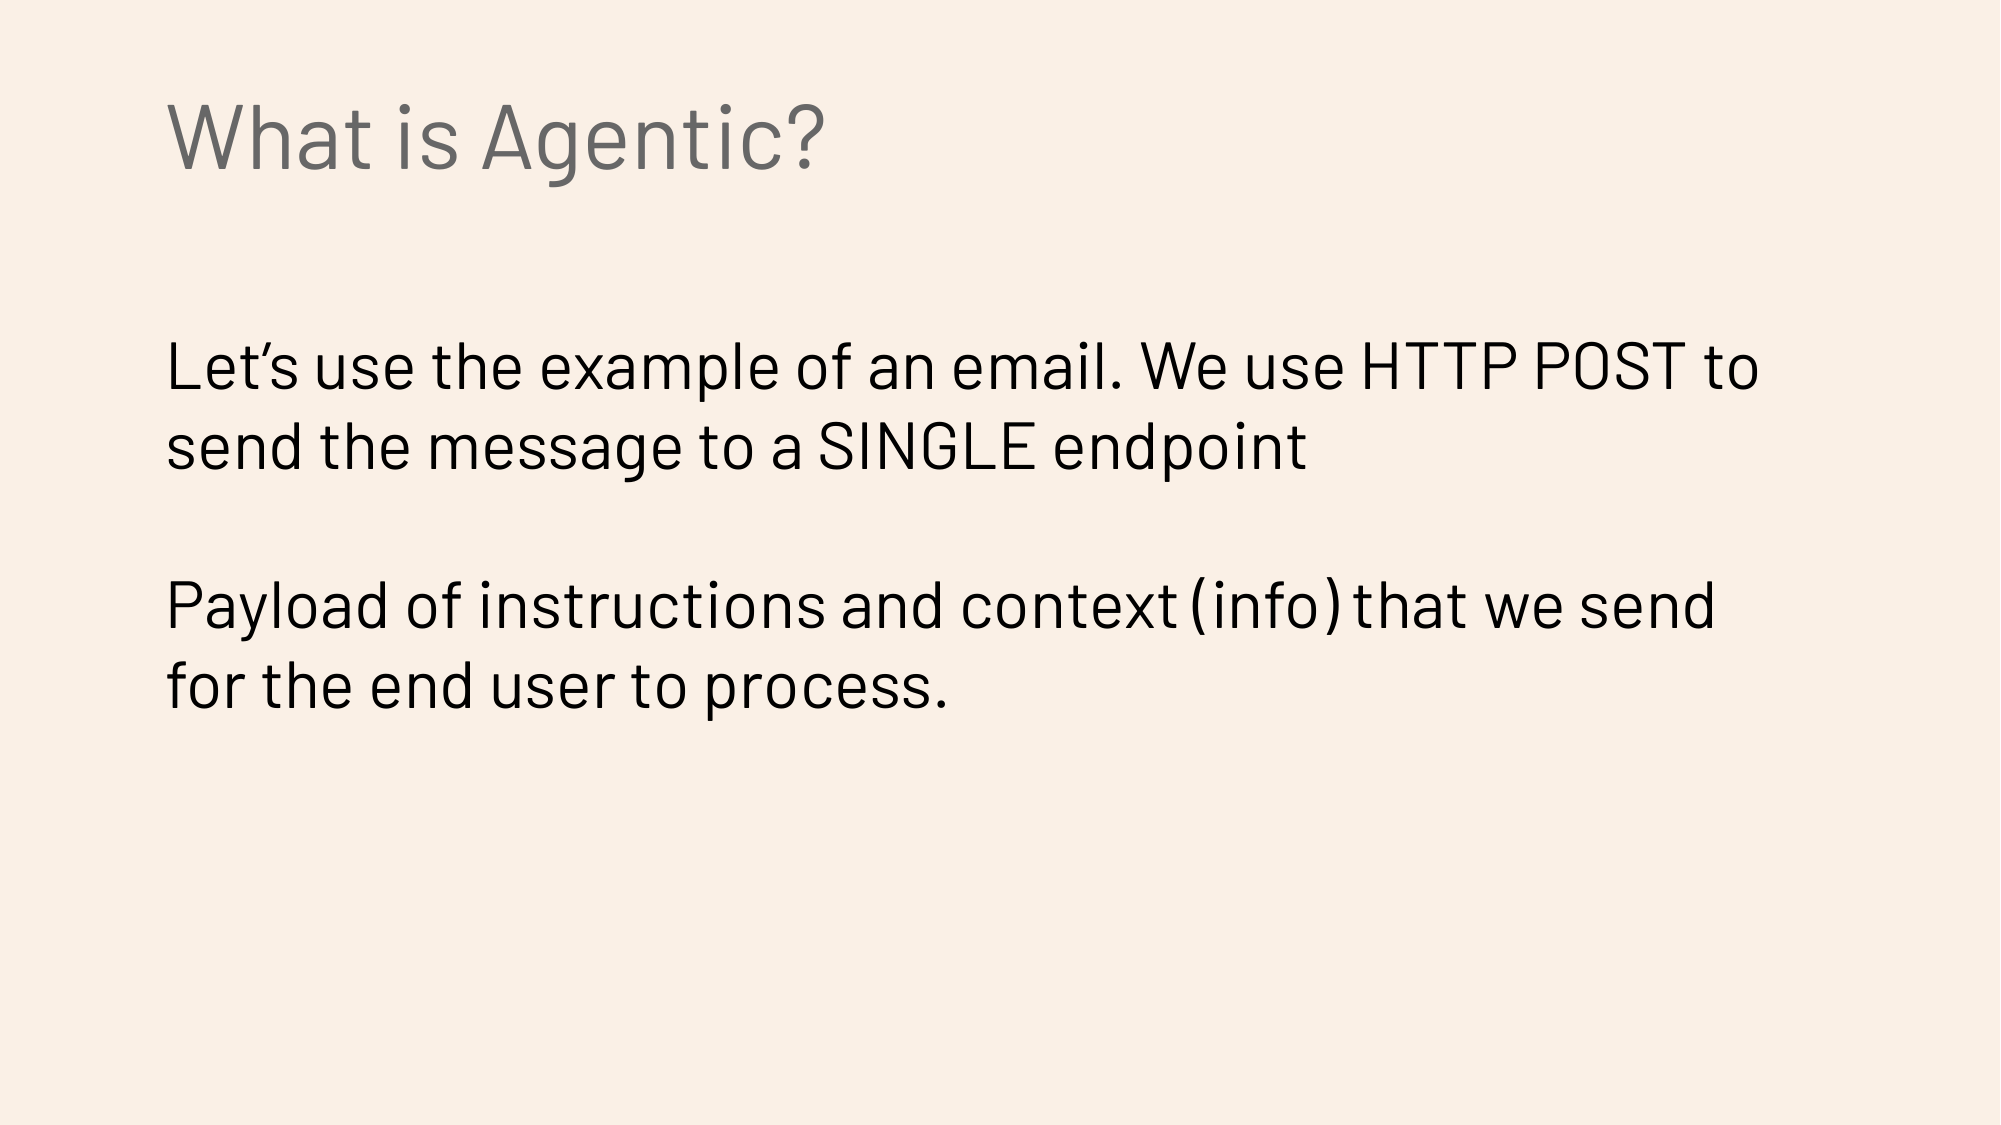

# What is Agentic?
Let’s use the example of an email. We use HTTP POST to send the message to a SINGLE endpoint

Payload of instructions and context (info) that we send for the end user to process.